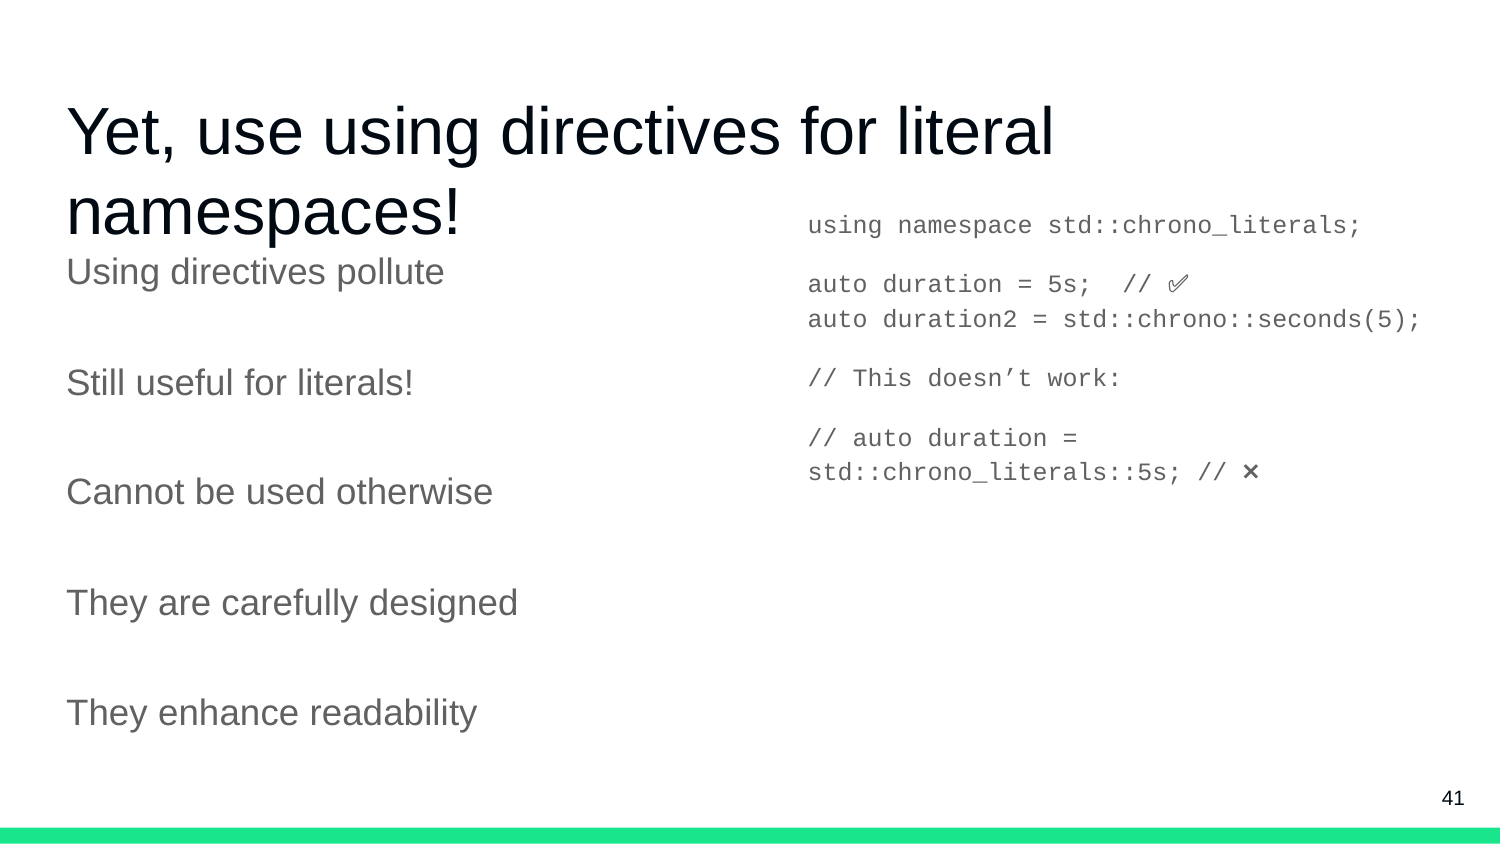

# Yet, use using directives for literal namespaces!
Using directives pollute
Still useful for literals!
Cannot be used otherwise
They are carefully designed
They enhance readability
using namespace std::chrono_literals;
auto duration = 5s;  // ✅
auto duration2 = std::chrono::seconds(5);
// This doesn’t work:
// auto duration = std::chrono_literals::5s; // ❌

41